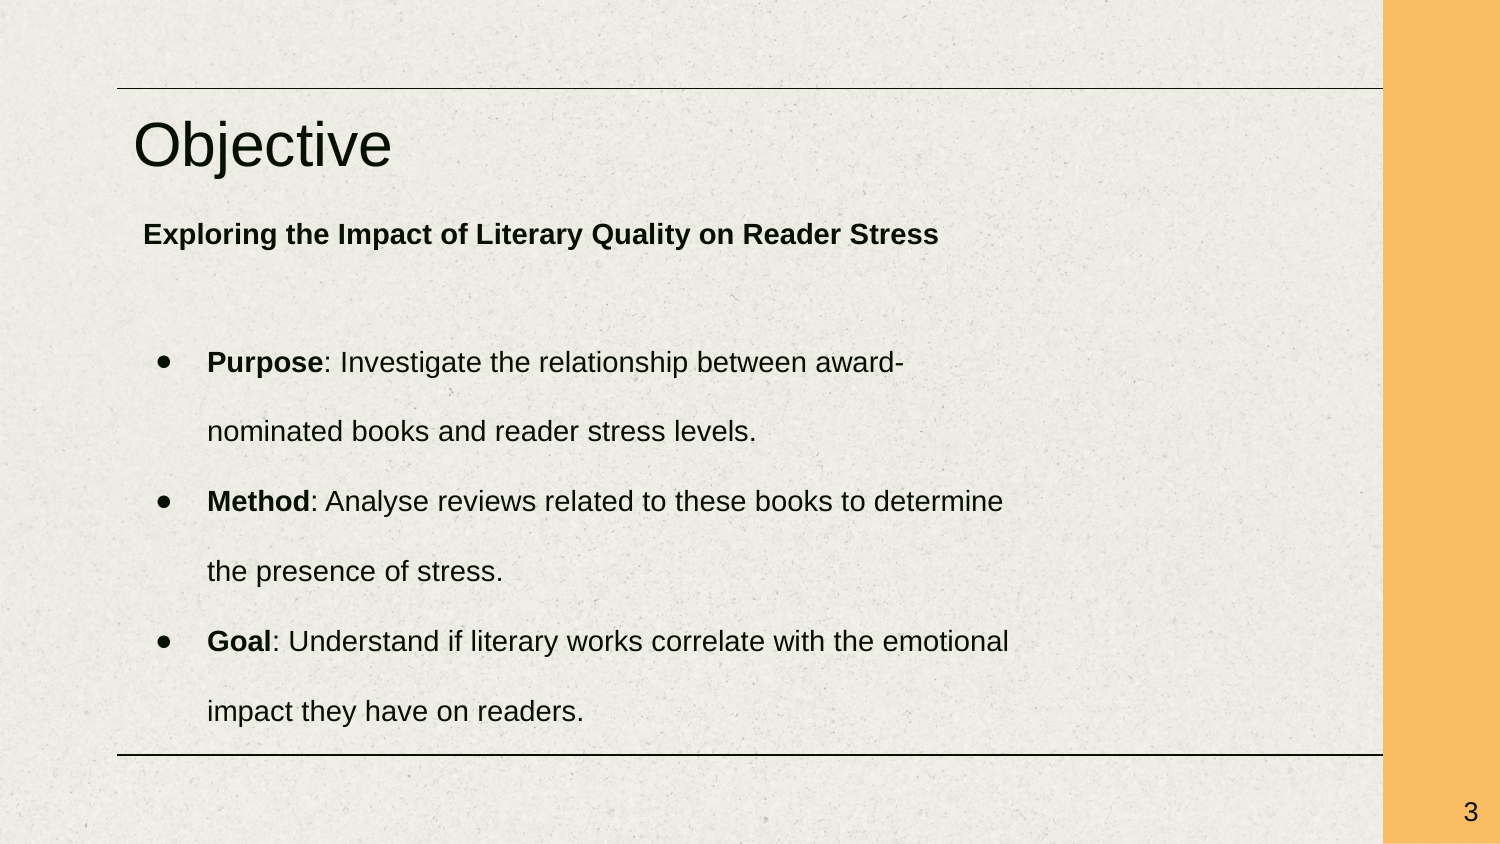

# Objective
Exploring the Impact of Literary Quality on Reader Stress

Purpose: Investigate the relationship between award-nominated books and reader stress levels.
Method: Analyse reviews related to these books to determine the presence of stress.
Goal: Understand if literary works correlate with the emotional impact they have on readers.
3